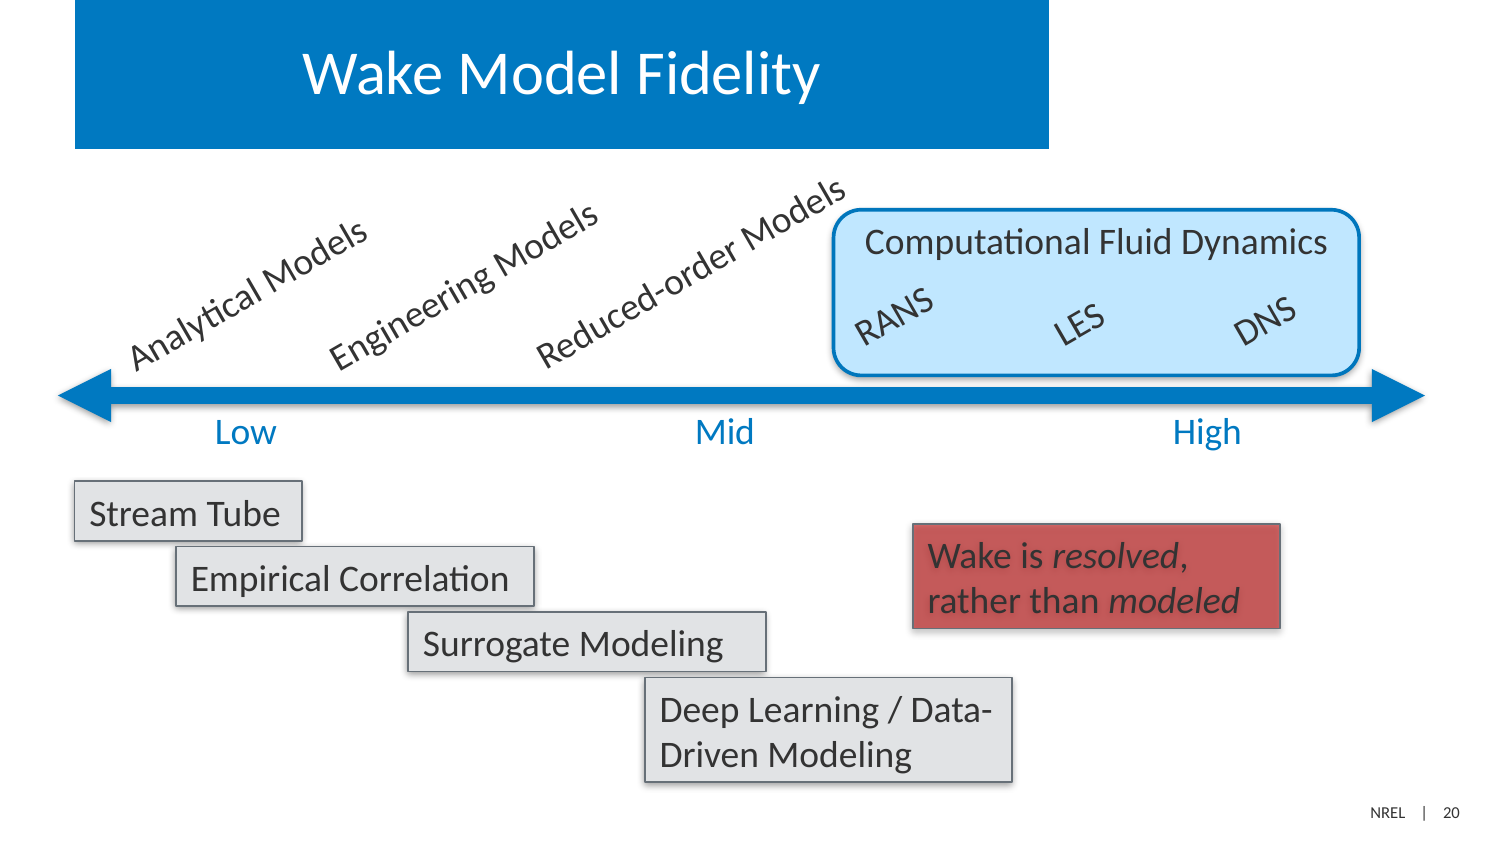

# Wake Model Fidelity
Computational Fluid Dynamics

RANS
DNS
LES
Reduced-order Models
Engineering Models
Analytical Models
Low
Mid
High
Stream Tube
Wake is resolved, rather than modeled
Empirical Correlation
Surrogate Modeling
Deep Learning / Data-Driven Modeling